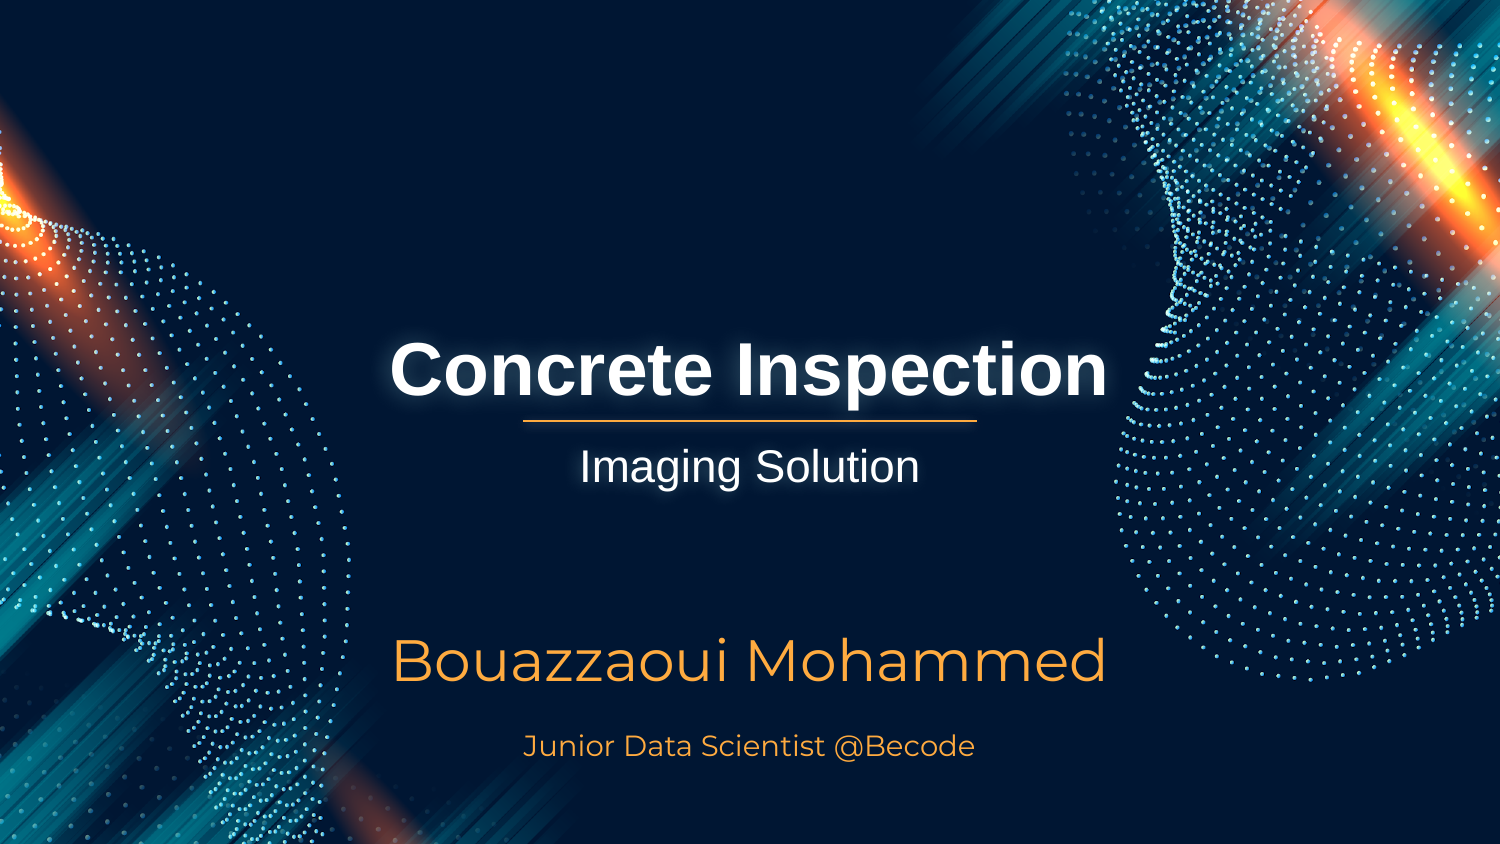

# Concrete Inspection
Imaging Solution
Bouazzaoui Mohammed

Junior Data Scientist @Becode